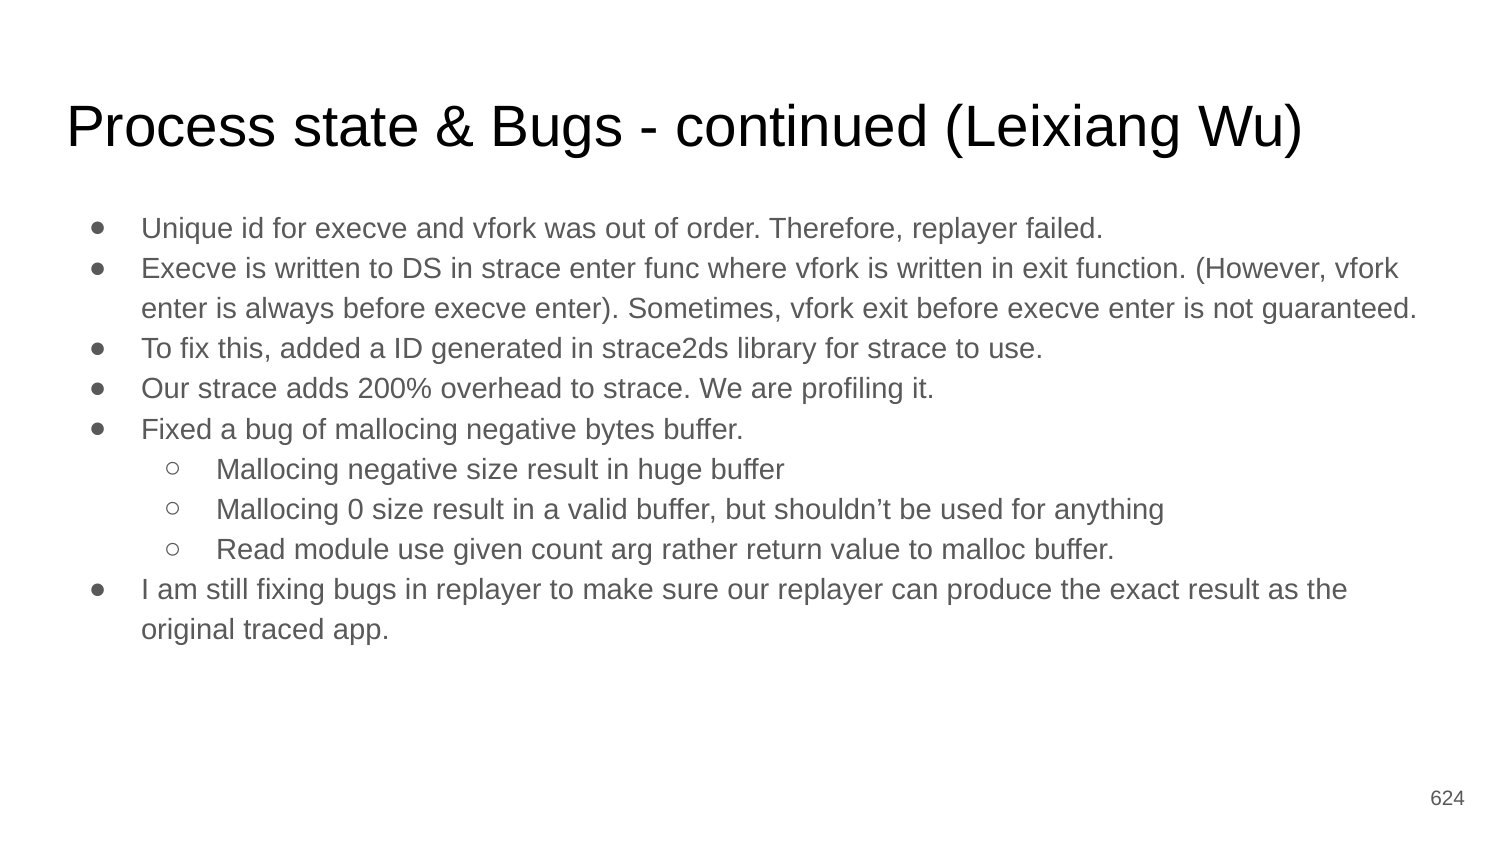

# Process state & Bugs - continued (Leixiang Wu)
Unique id for execve and vfork was out of order. Therefore, replayer failed.
Execve is written to DS in strace enter func where vfork is written in exit function. (However, vfork enter is always before execve enter). Sometimes, vfork exit before execve enter is not guaranteed.
To fix this, added a ID generated in strace2ds library for strace to use.
Our strace adds 200% overhead to strace. We are profiling it.
Fixed a bug of mallocing negative bytes buffer.
Mallocing negative size result in huge buffer
Mallocing 0 size result in a valid buffer, but shouldn’t be used for anything
Read module use given count arg rather return value to malloc buffer.
I am still fixing bugs in replayer to make sure our replayer can produce the exact result as the original traced app.
624